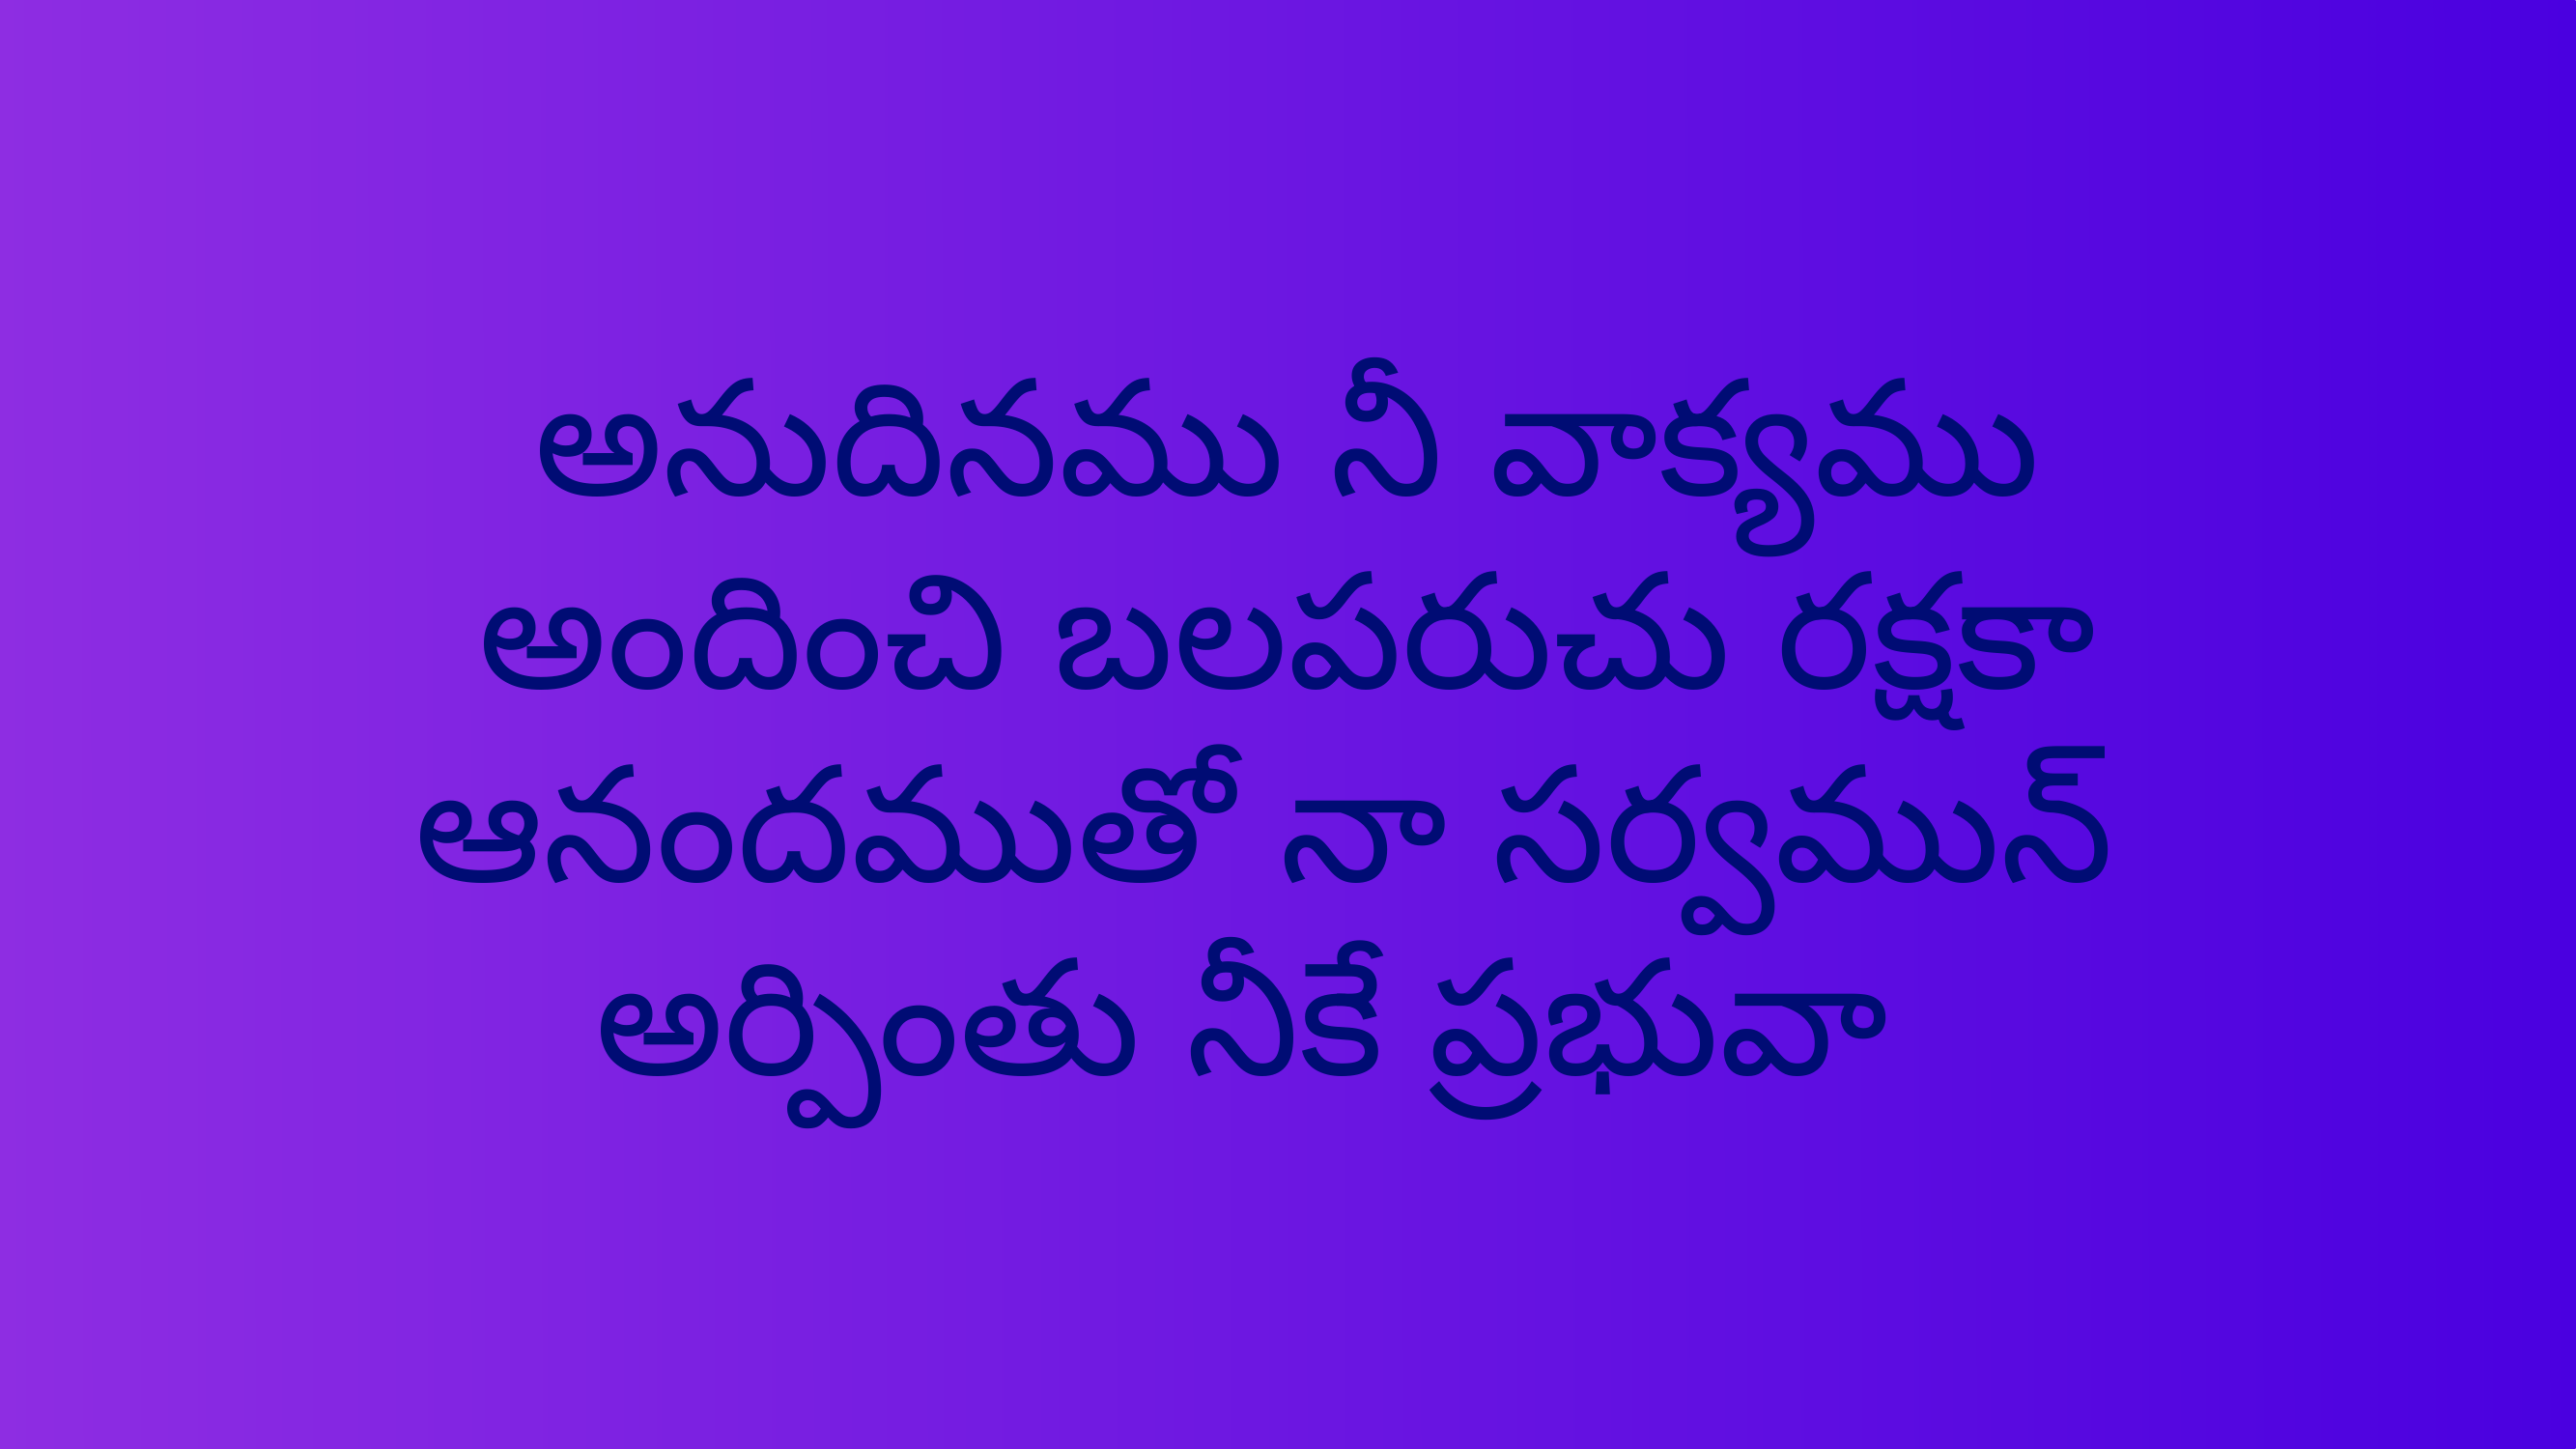

అనుదినము నీ వాక్యము
అందించి బలపరుచు రక్షకా
ఆనందముతో నా సర్వమున్
అర్పింతు నీకే ప్రభువా